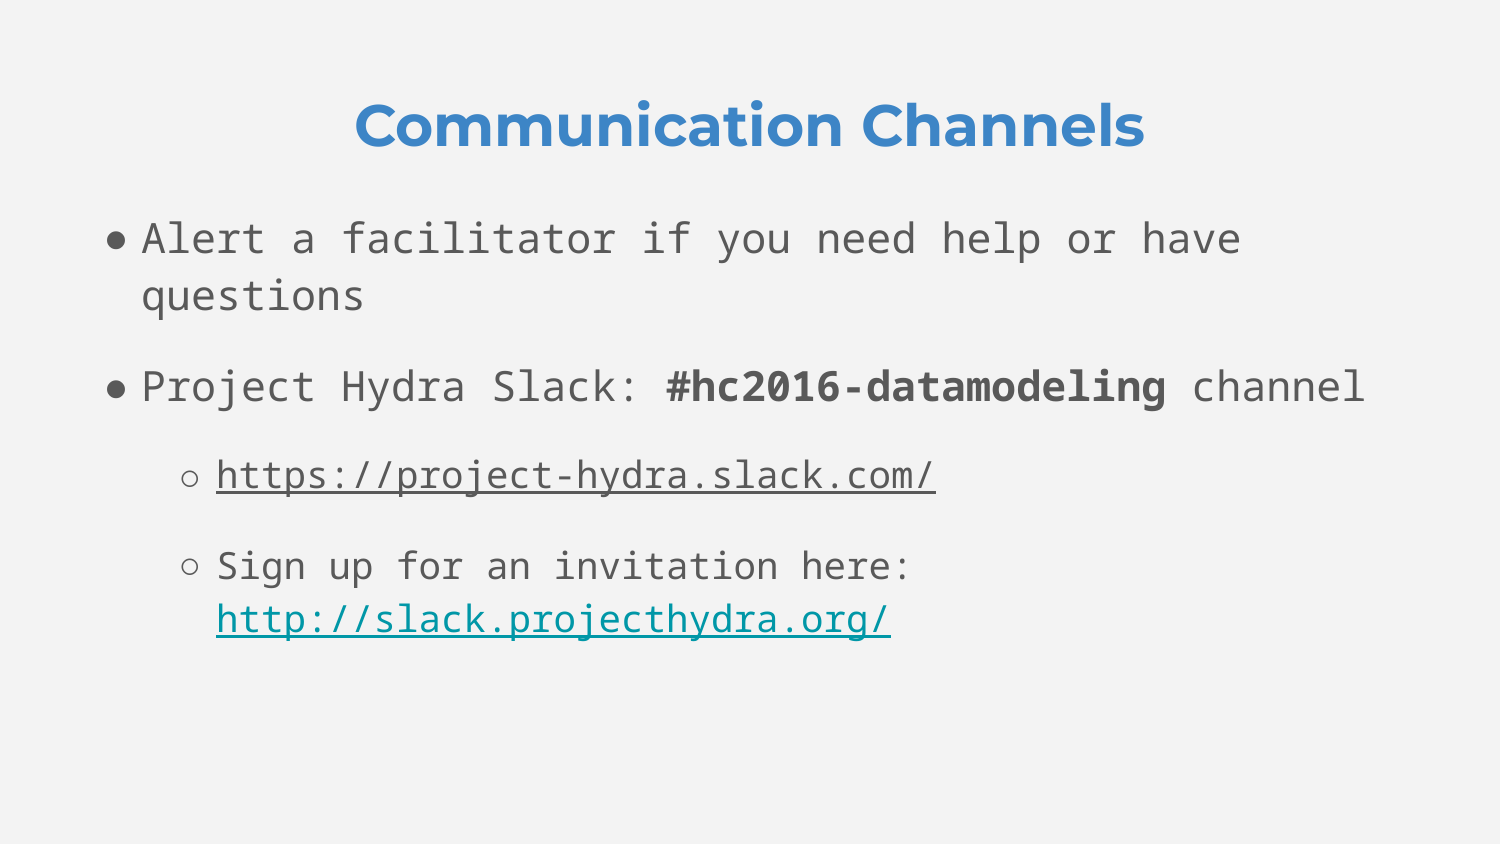

# Communication Channels
Alert a facilitator if you need help or have questions
Project Hydra Slack: #hc2016-datamodeling channel
https://project-hydra.slack.com/
Sign up for an invitation here: http://slack.projecthydra.org/